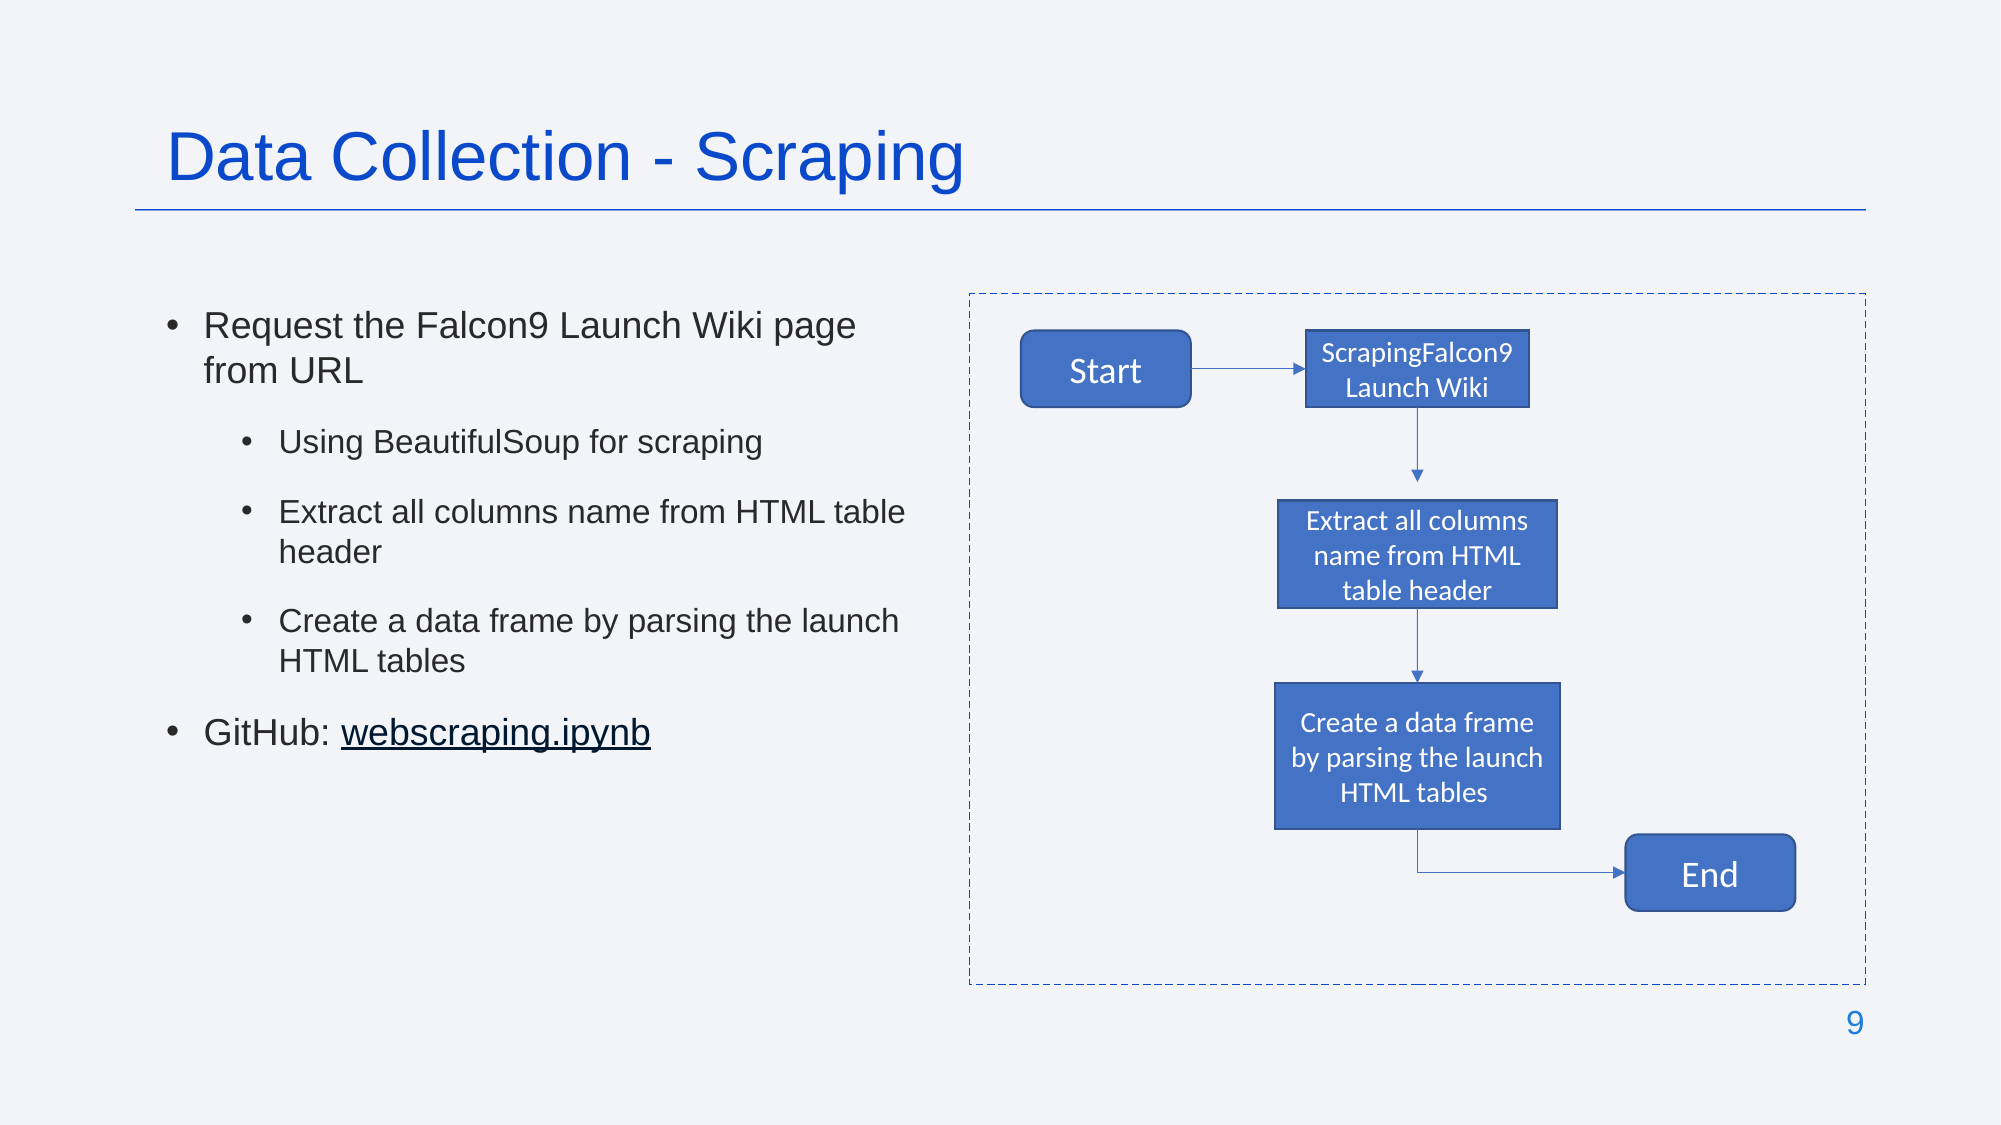

Data Collection - Scraping
Request the Falcon9 Launch Wiki page from URL
Using BeautifulSoup for scraping
Extract all columns name from HTML table header
Create a data frame by parsing the launch HTML tables
GitHub: webscraping.ipynb

ScrapingFalcon9 Launch Wiki
Start
Extract all columns name from HTML table header
Create a data frame by parsing the launch HTML tables
End
9